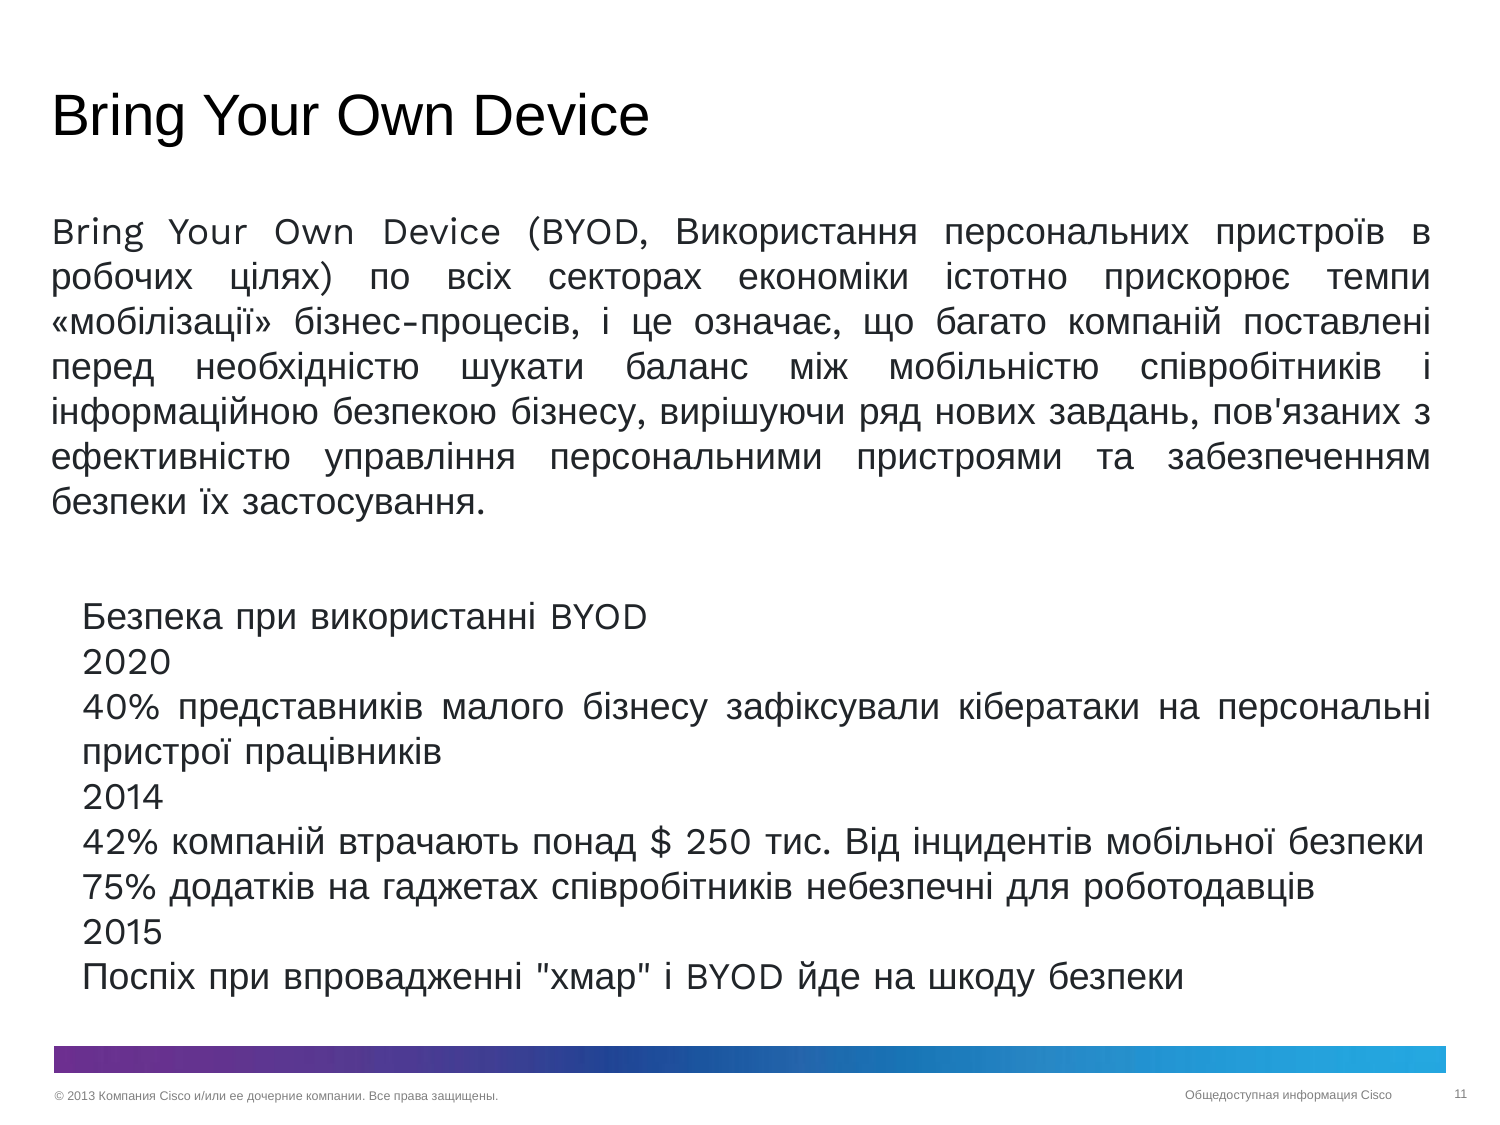

# Bring Your Own Device
Bring Your Own Device (BYOD, Використання персональних пристроїв в робочих цілях) по всіх секторах економіки істотно прискорює темпи «мобілізації» бізнес-процесів, і це означає, що багато компаній поставлені перед необхідністю шукати баланс між мобільністю співробітників і інформаційною безпекою бізнесу, вирішуючи ряд нових завдань, пов'язаних з ефективністю управління персональними пристроями та забезпеченням безпеки їх застосування.
Безпека при використанні BYOD
2020
40% представників малого бізнесу зафіксували кібератаки на персональні пристрої працівників
2014
42% компаній втрачають понад $ 250 тис. Від інцидентів мобільної безпеки
75% додатків на гаджетах співробітників небезпечні для роботодавців
2015
Поспіх при впровадженні "хмар" і BYOD йде на шкоду безпеки